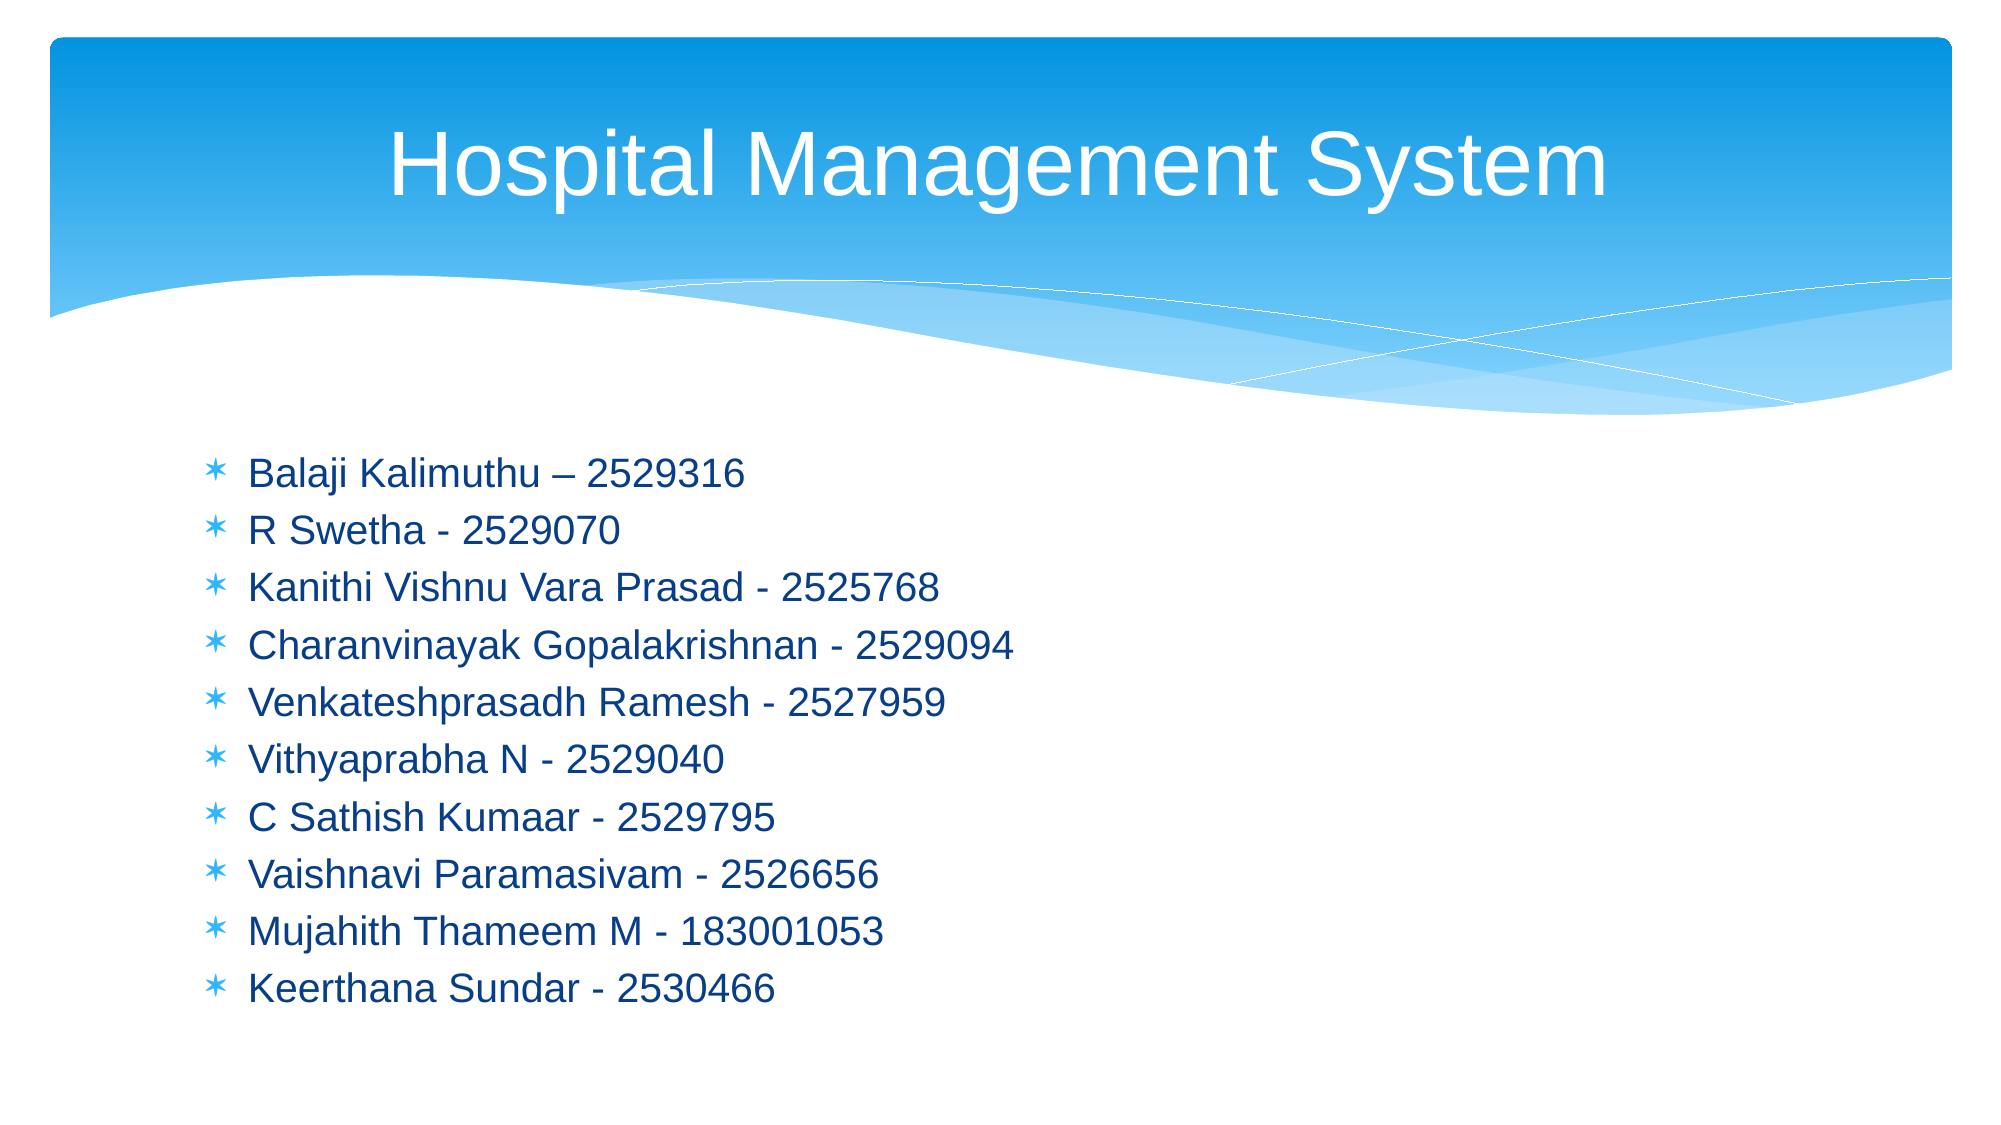

# Hospital Management System
Balaji Kalimuthu – 2529316
R Swetha - 2529070
Kanithi Vishnu Vara Prasad - 2525768
Charanvinayak Gopalakrishnan - 2529094
Venkateshprasadh Ramesh - 2527959
Vithyaprabha N - 2529040
C Sathish Kumaar - 2529795
Vaishnavi Paramasivam - 2526656
Mujahith Thameem M - 183001053
Keerthana Sundar - 2530466